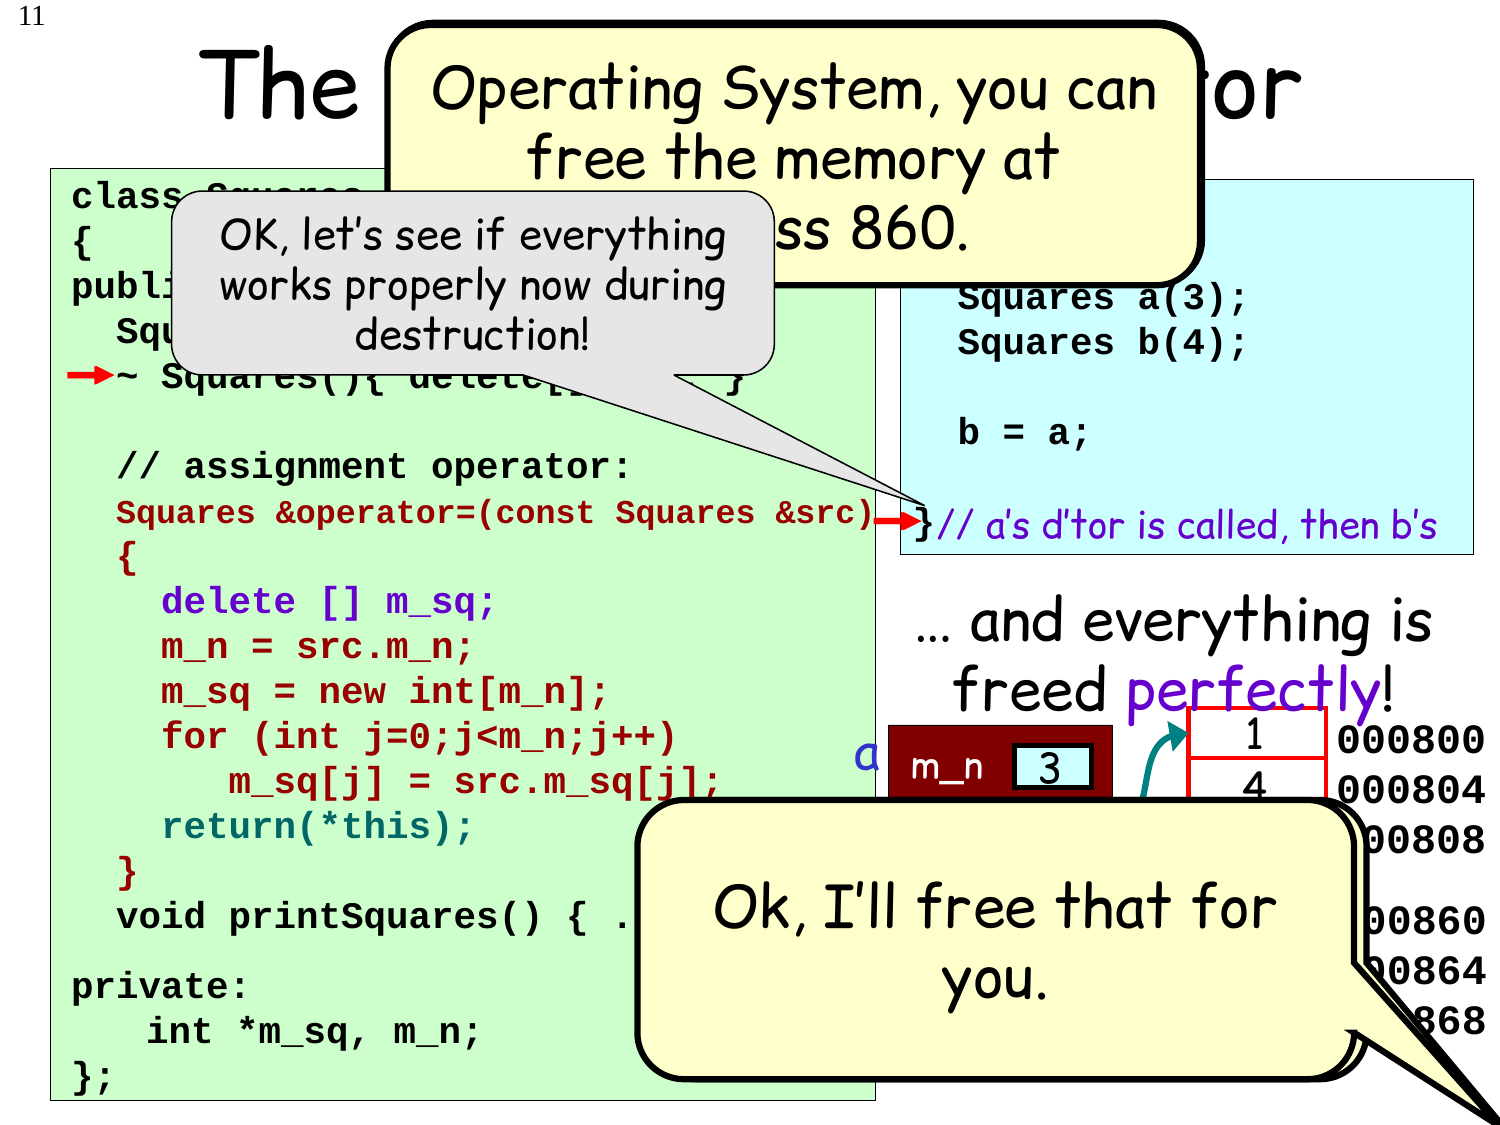

# The Assignment Operator
11
Operating System, I no longer need the memory at location 800.
Operating System, you can free the memory at address 860.
class Squares
{
public:
  Squares(int n) { … }
  ~ Squares(){ delete[]m_sq; }

  // assignment operator:
  Squares &operator=(const Squares &src)
  {
    delete [] m_sq;
    m_n = src.m_n;
    m_sq = new int[m_n];
    for (int j=0;j<m_n;j++)
       m_sq[j] = src.m_sq[j];
    return(*this);
  }
  void printSquares() { ... }

private:
	int *m_sq, m_n;
};

int main()
{
  Squares a(3);
  Squares b(4);

  b = a;

}

OK, let’s see if everything works properly now during destruction!

// a’s d’tor is called, then b’s

… and everything is freed perfectly!
1
000800
000804
000808

a

m_n

m_sq

3
4
Ok, I’ll free that for you.
Ok, I’ll free that up for someone else to use.
800
9
b

m_n

m_sq

000860
000864
000868

1
4
3

4
860

900
9